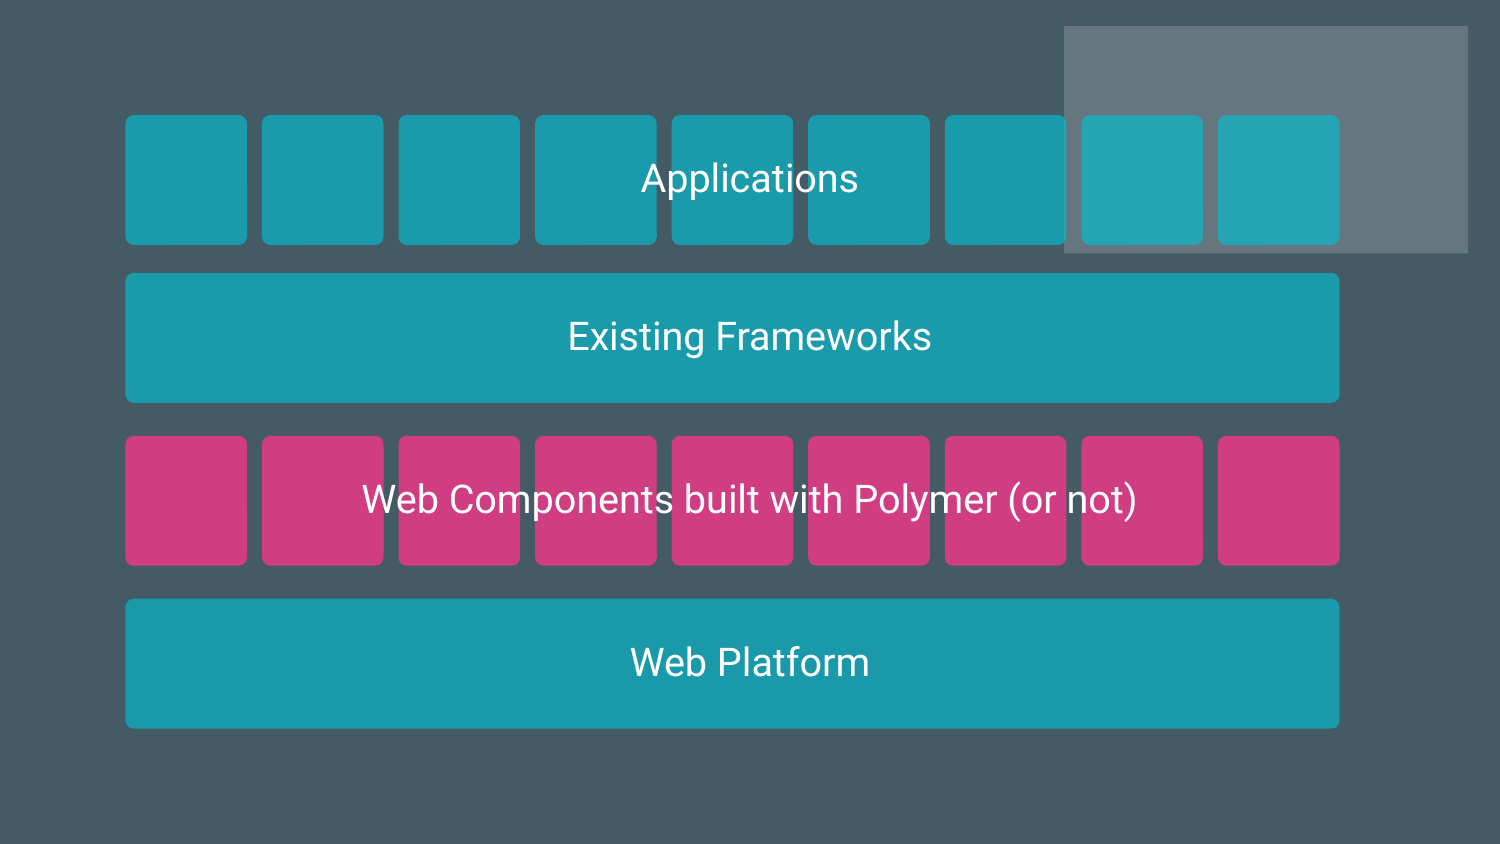

Applications

Existing Frameworks

Web Components built with Polymer (or not)

Web Platform